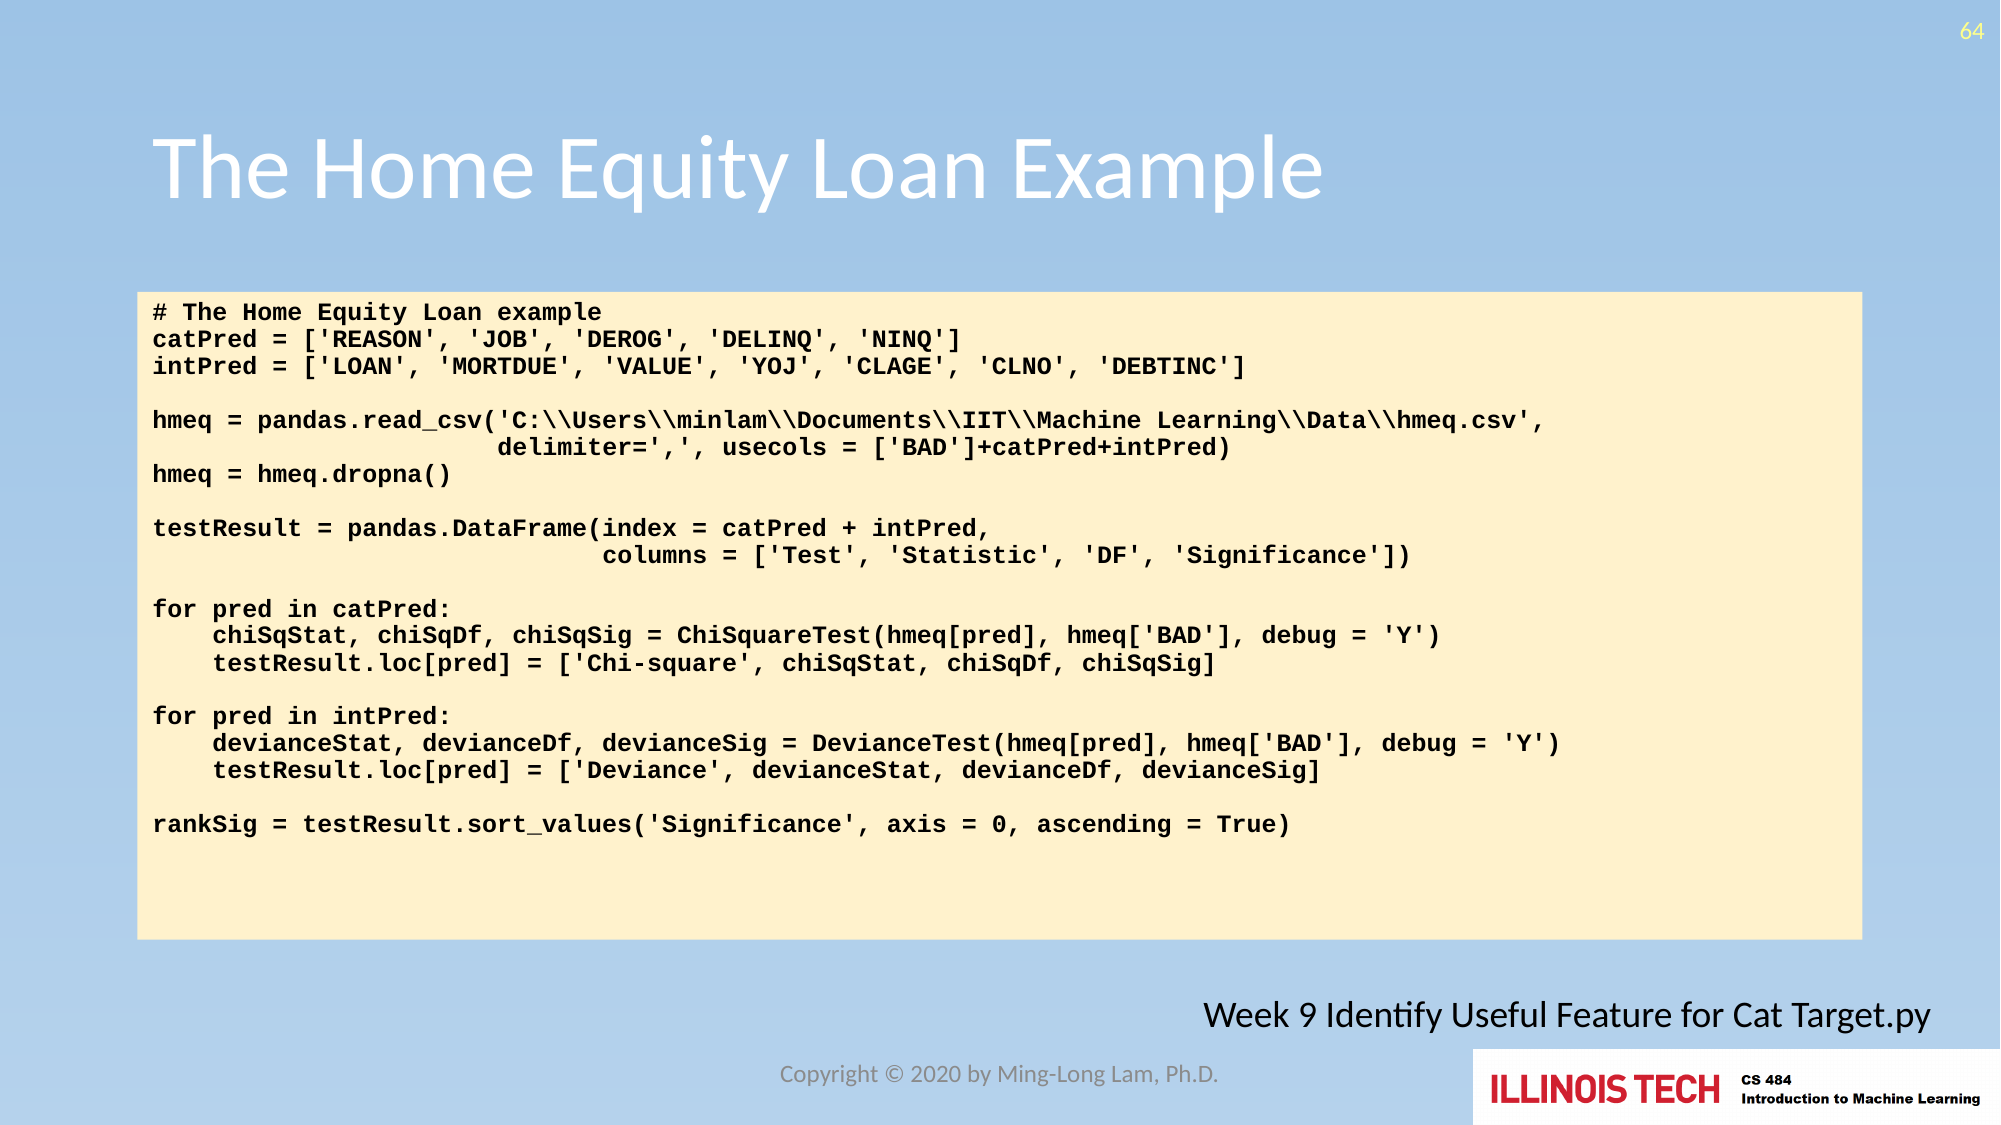

64
# The Home Equity Loan Example
# The Home Equity Loan example
catPred = ['REASON', 'JOB', 'DEROG', 'DELINQ', 'NINQ']
intPred = ['LOAN', 'MORTDUE', 'VALUE', 'YOJ', 'CLAGE', 'CLNO', 'DEBTINC']

hmeq = pandas.read_csv('C:\\Users\\minlam\\Documents\\IIT\\Machine Learning\\Data\\hmeq.csv',
                       delimiter=',', usecols = ['BAD']+catPred+intPred)
hmeq = hmeq.dropna()

testResult = pandas.DataFrame(index = catPred + intPred,
                              columns = ['Test', 'Statistic', 'DF', 'Significance'])

for pred in catPred:
    chiSqStat, chiSqDf, chiSqSig = ChiSquareTest(hmeq[pred], hmeq['BAD'], debug = 'Y')
    testResult.loc[pred] = ['Chi-square', chiSqStat, chiSqDf, chiSqSig]

for pred in intPred:
    devianceStat, devianceDf, devianceSig = DevianceTest(hmeq[pred], hmeq['BAD'], debug = 'Y')
    testResult.loc[pred] = ['Deviance', devianceStat, devianceDf, devianceSig]

rankSig = testResult.sort_values('Significance', axis = 0, ascending = True)
Week 9 Identify Useful Feature for Cat Target.py
Copyright © 2020 by Ming-Long Lam, Ph.D.